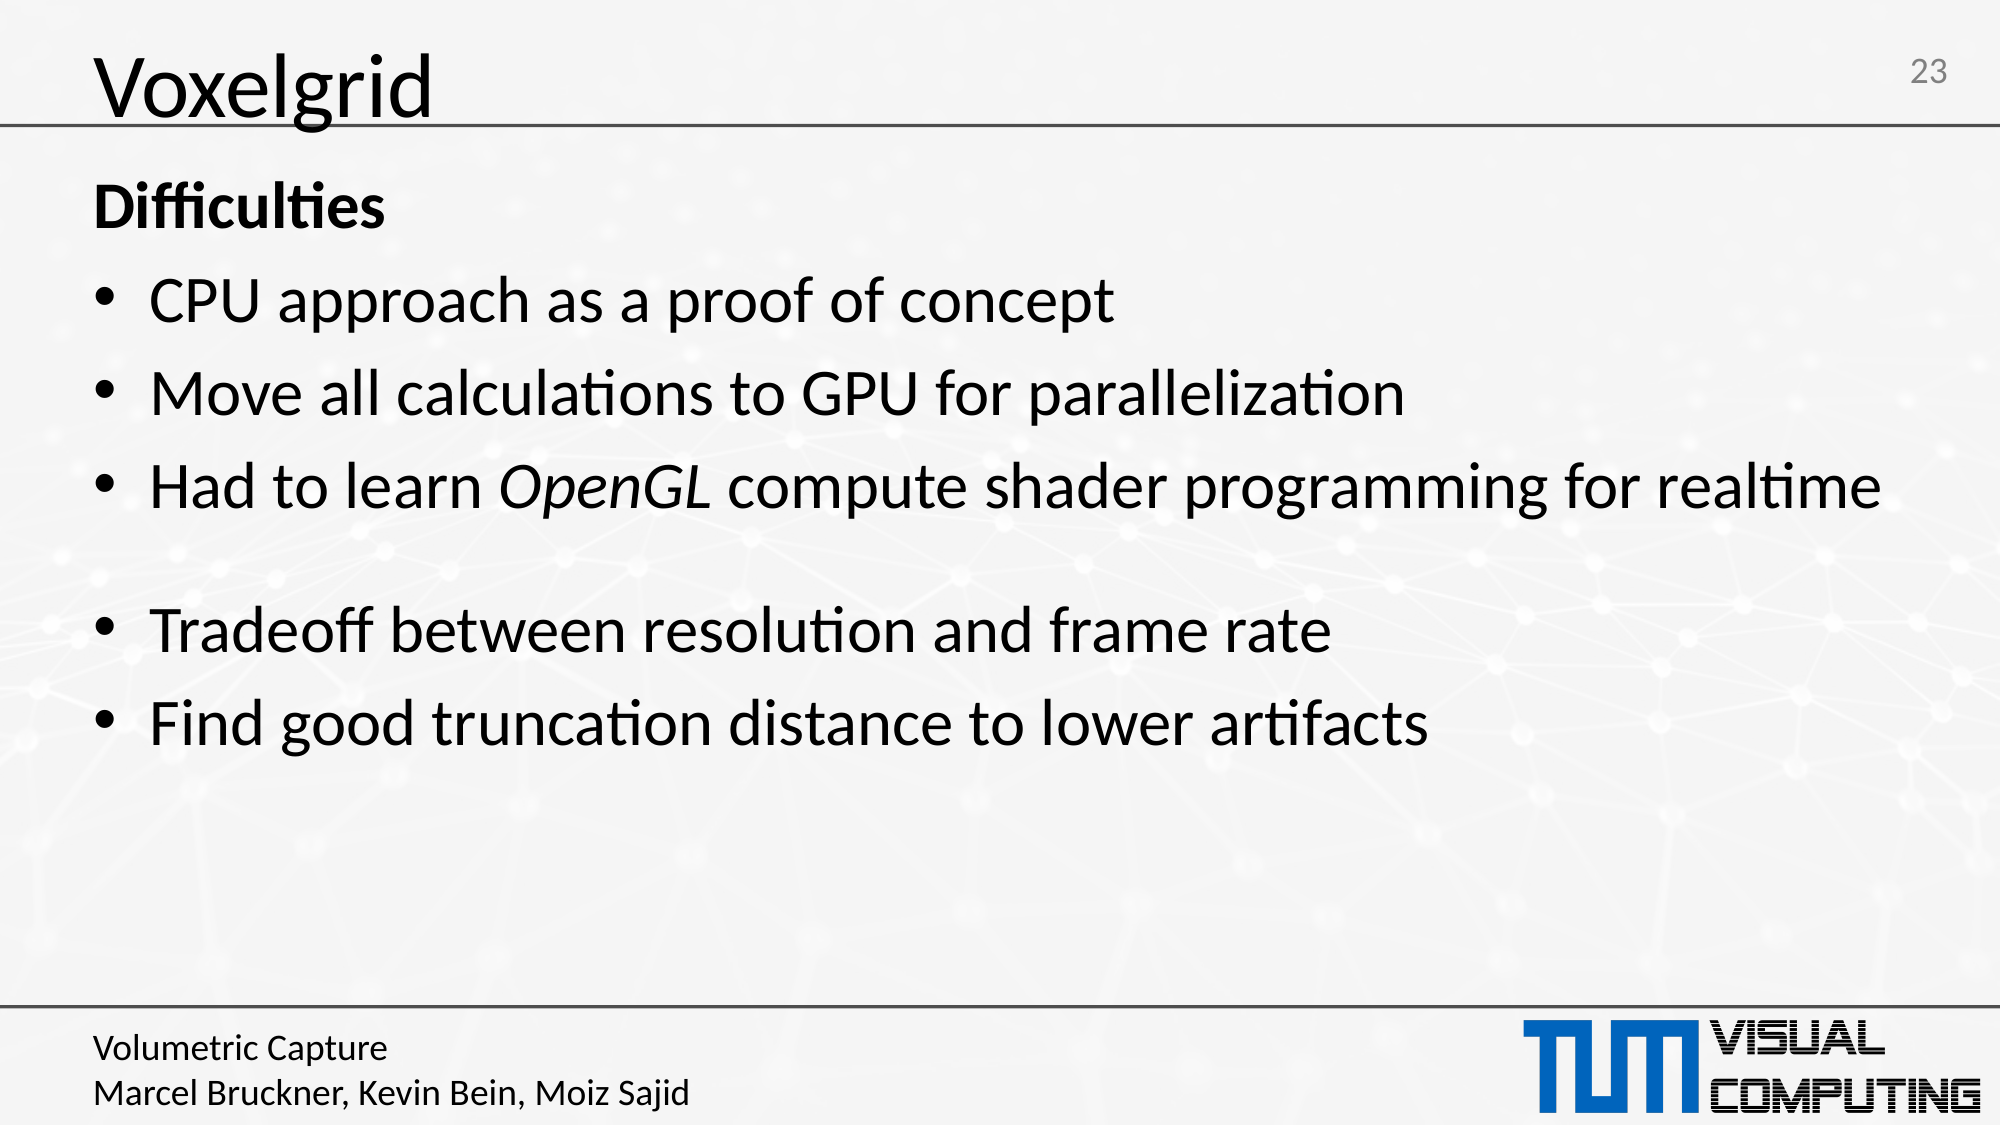

# Voxelgrid
Difficulties
CPU approach as a proof of concept
Move all calculations to GPU for parallelization
Had to learn OpenGL compute shader programming for realtime
Tradeoff between resolution and frame rate
Find good truncation distance to lower artifacts